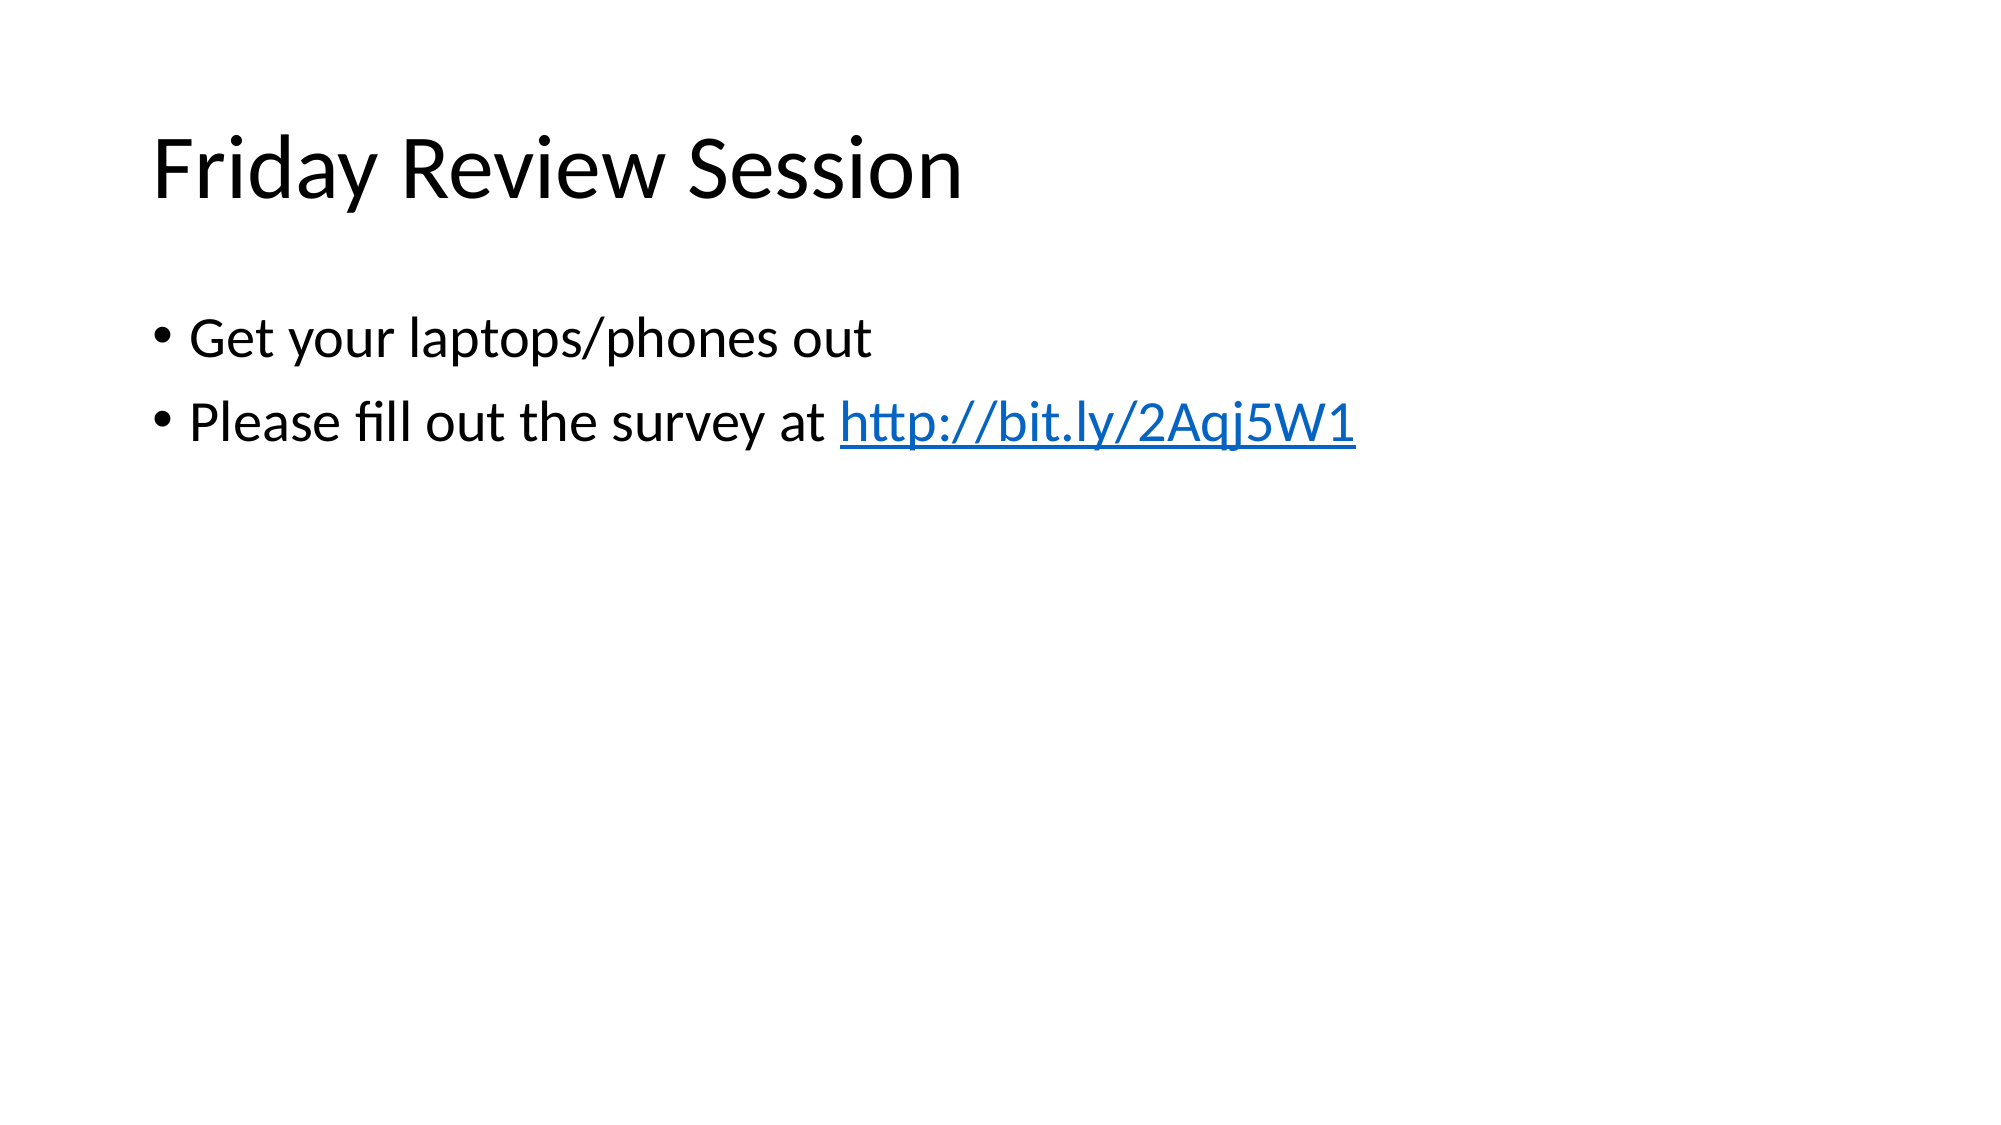

# Friday Review Session
Get your laptops/phones out
Please fill out the survey at http://bit.ly/2Aqj5W1